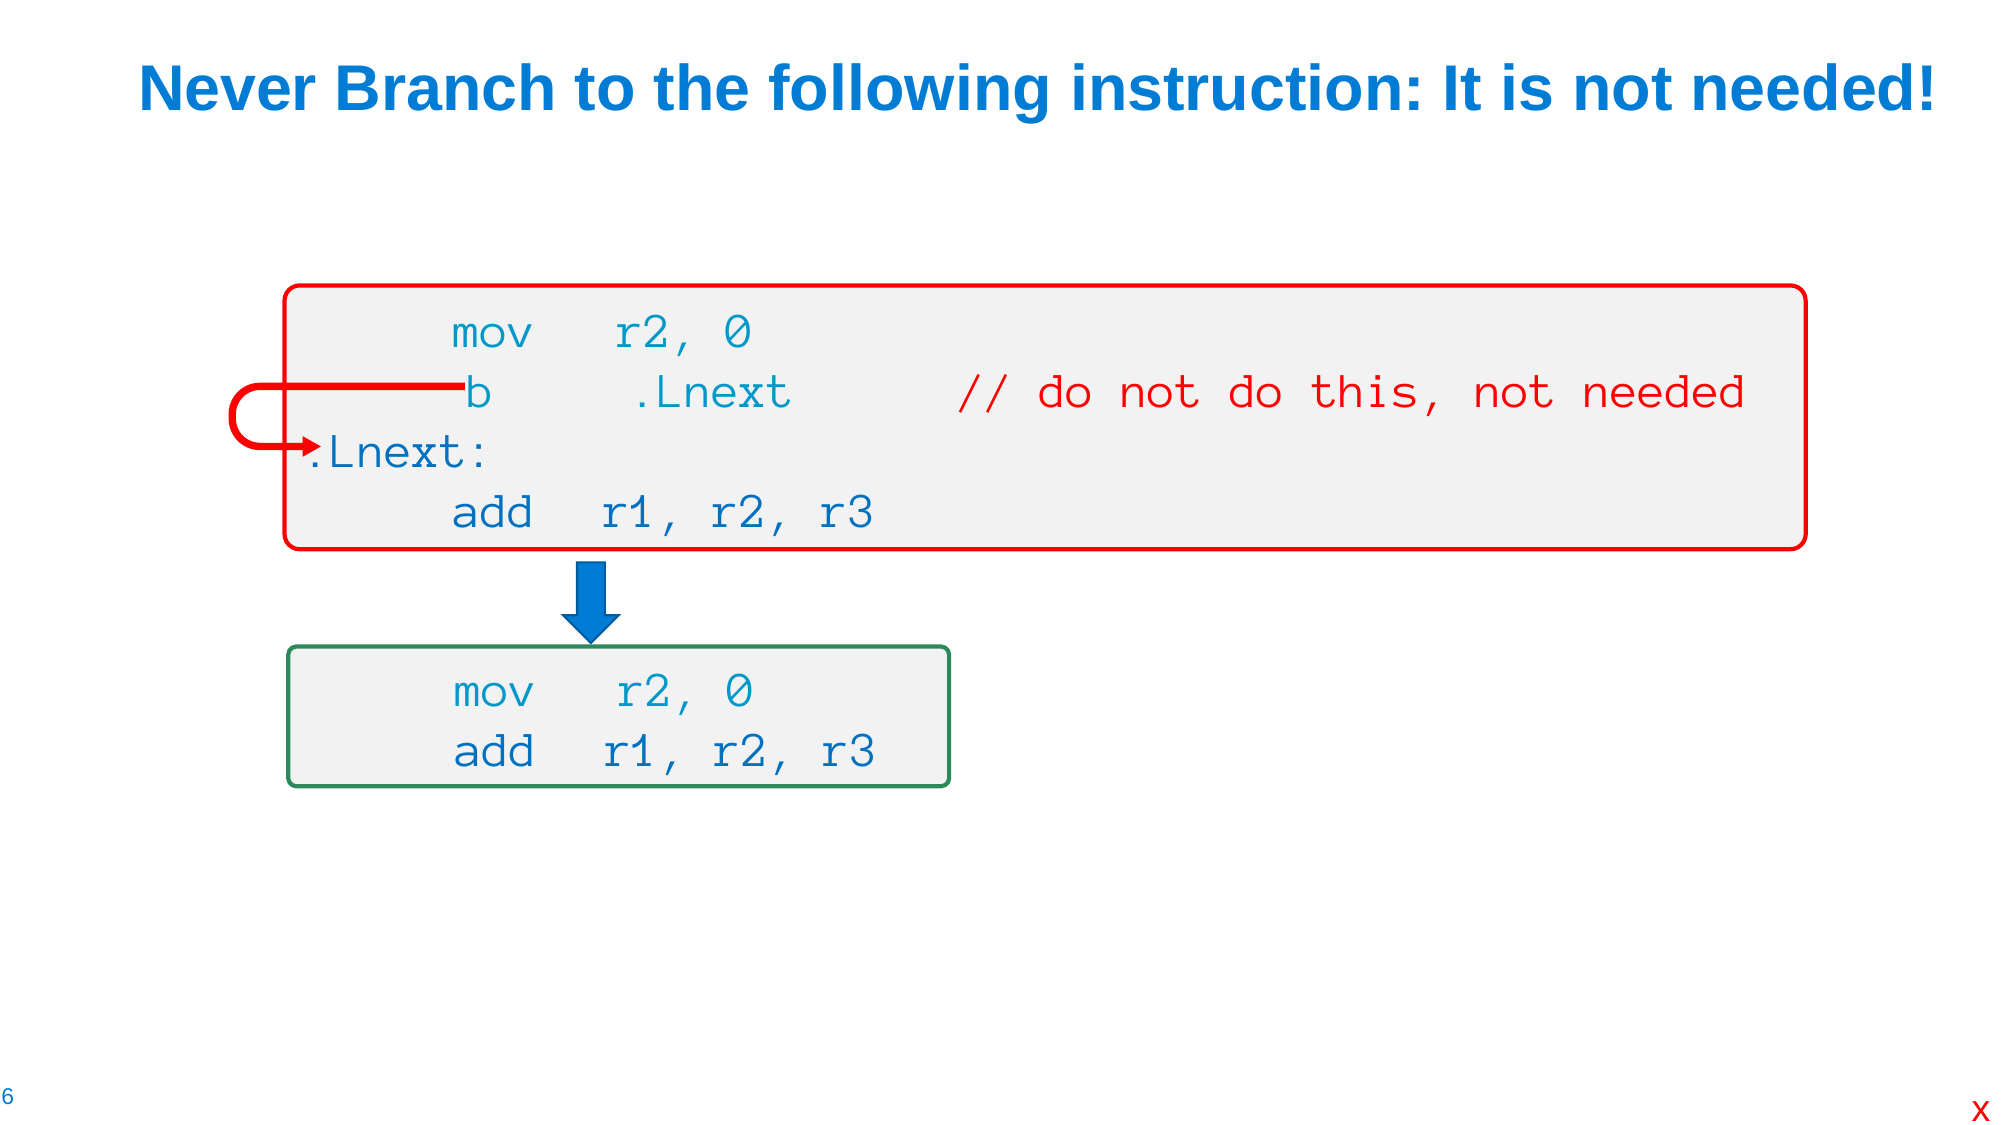

# Never Branch to the following instruction: It is not needed!
	mov   r2, 0
      b     .Lnext      // do not do this, not needed
.Lnext:
	add	r1, r2, r3

	mov   r2, 0
	add	r1, r2, r3
x